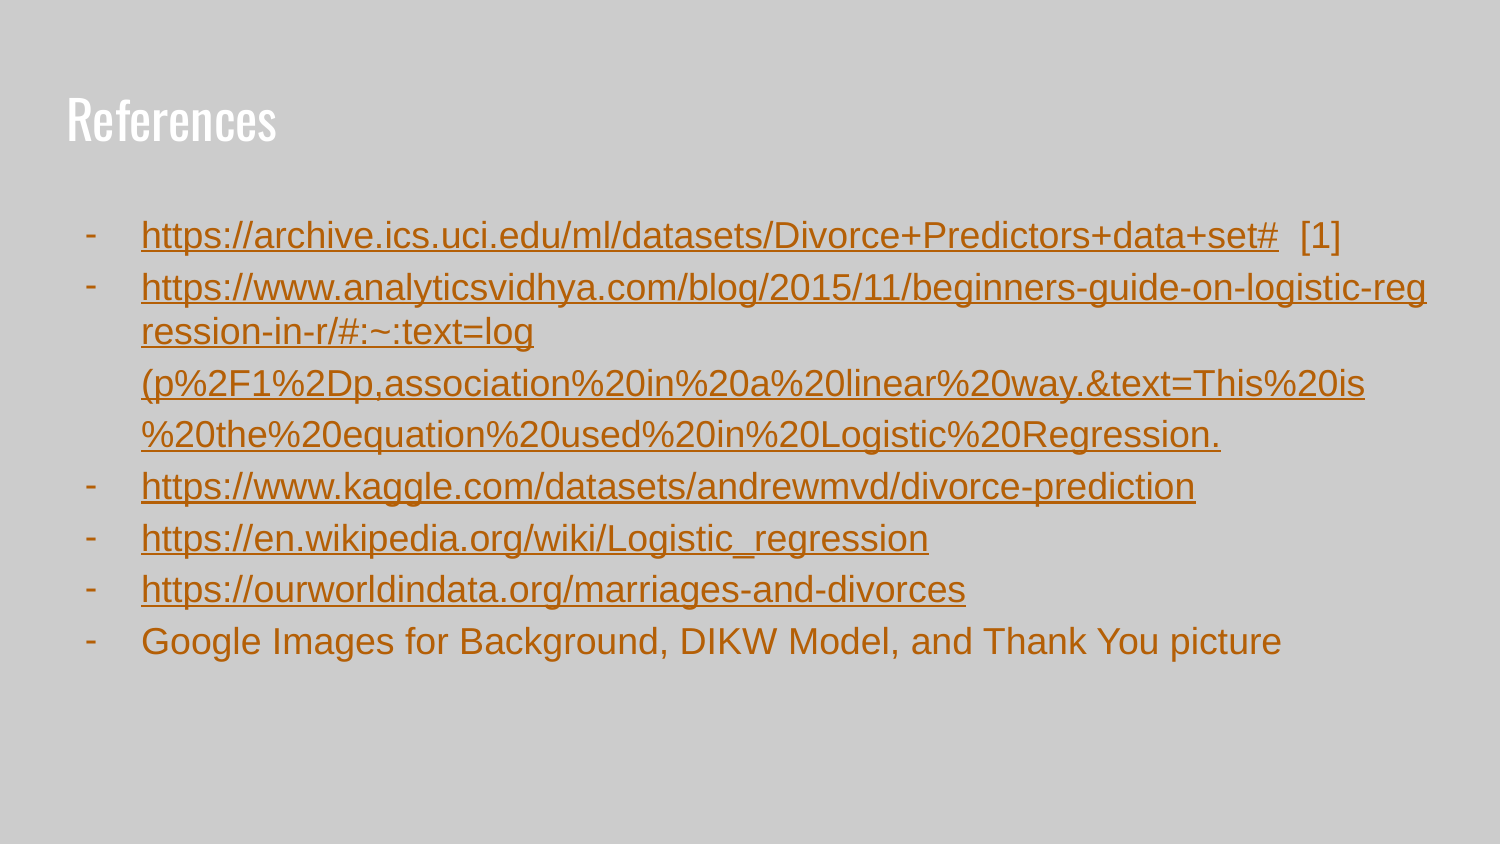

# References
https://archive.ics.uci.edu/ml/datasets/Divorce+Predictors+data+set#  [1]
https://www.analyticsvidhya.com/blog/2015/11/beginners-guide-on-logistic-regression-in-r/#:~:text=log(p%2F1%2Dp,association%20in%20a%20linear%20way.&text=This%20is%20the%20equation%20used%20in%20Logistic%20Regression.
https://www.kaggle.com/datasets/andrewmvd/divorce-prediction
https://en.wikipedia.org/wiki/Logistic_regression
https://ourworldindata.org/marriages-and-divorces
Google Images for Background, DIKW Model, and Thank You picture